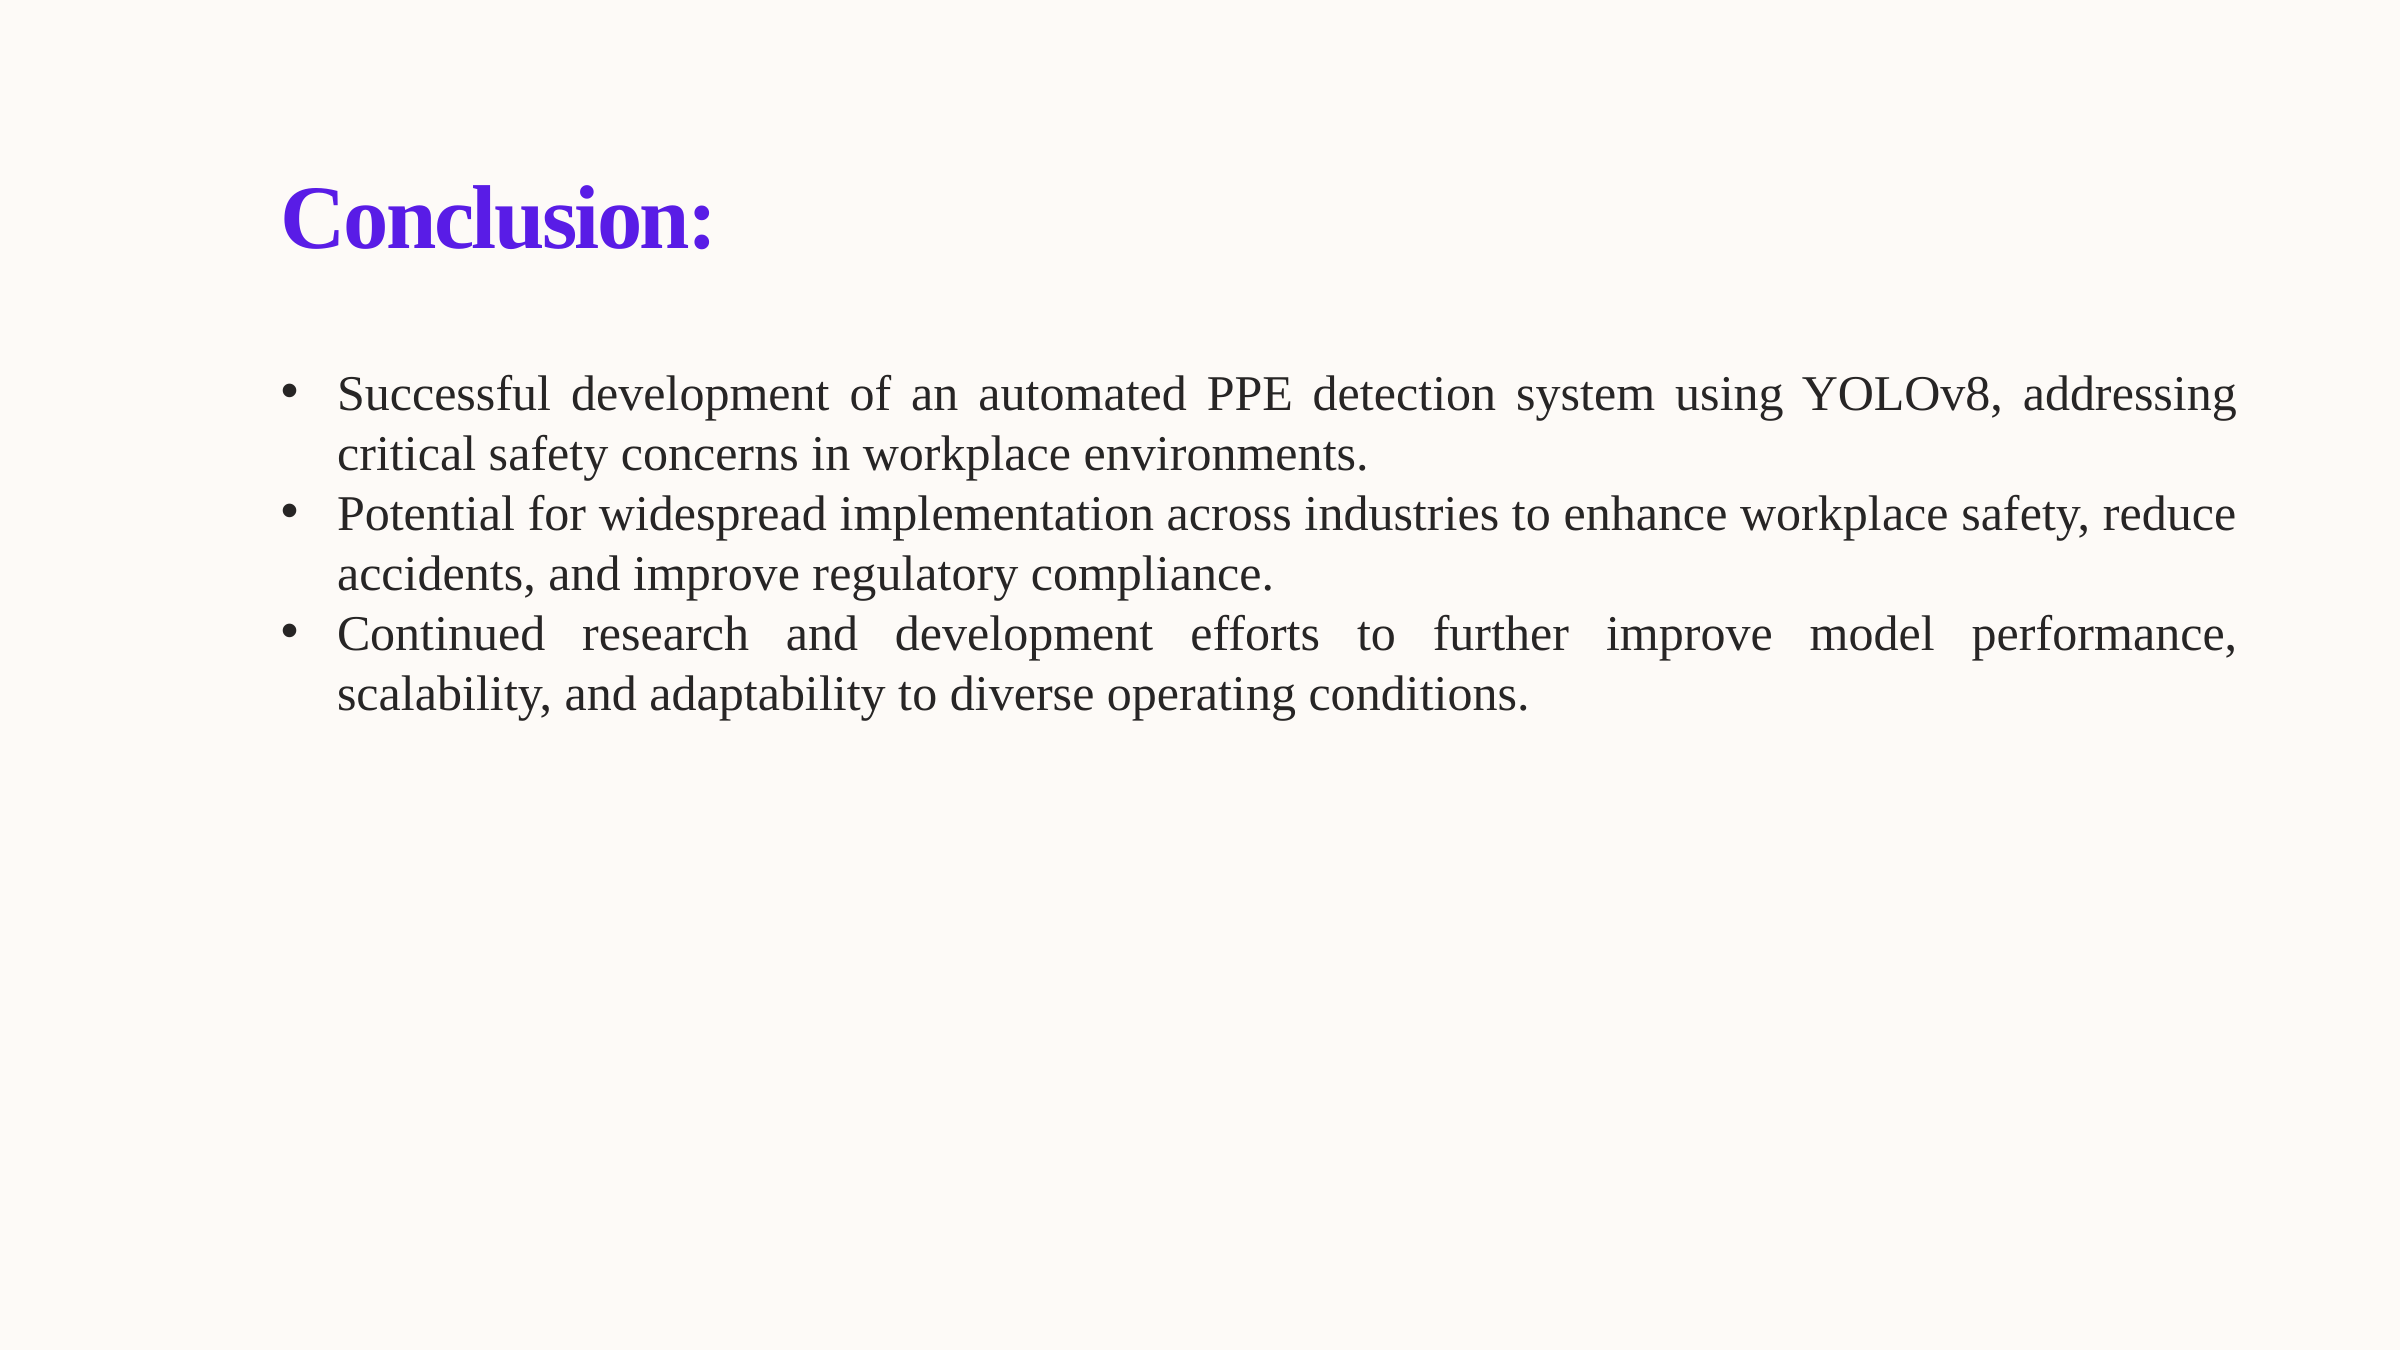

Conclusion:

Successful development of an automated PPE detection system using YOLOv8, addressing critical safety concerns in workplace environments.
Potential for widespread implementation across industries to enhance workplace safety, reduce accidents, and improve regulatory compliance.
Continued research and development efforts to further improve model performance, scalability, and adaptability to diverse operating conditions.